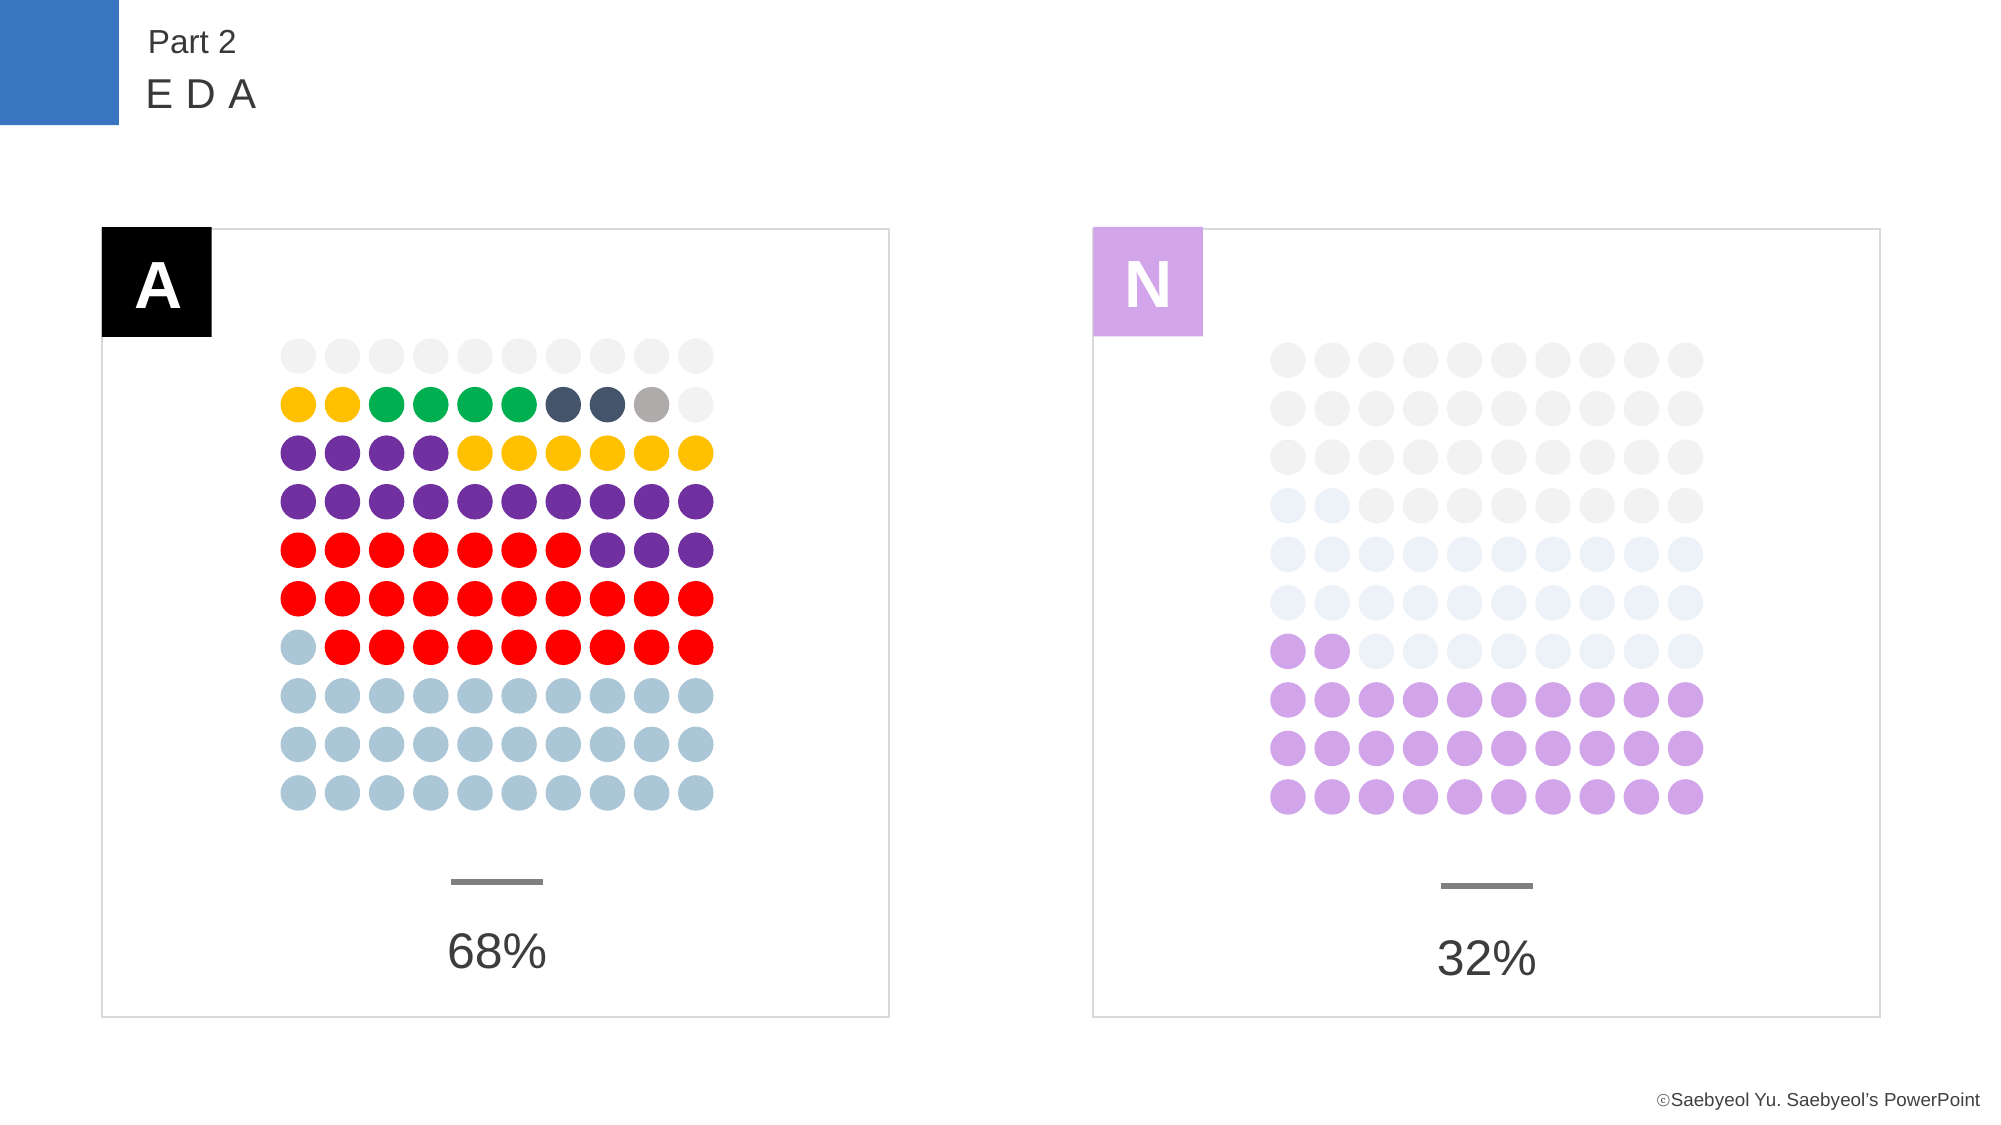

Part 2
EDA

N
A

68%
32%